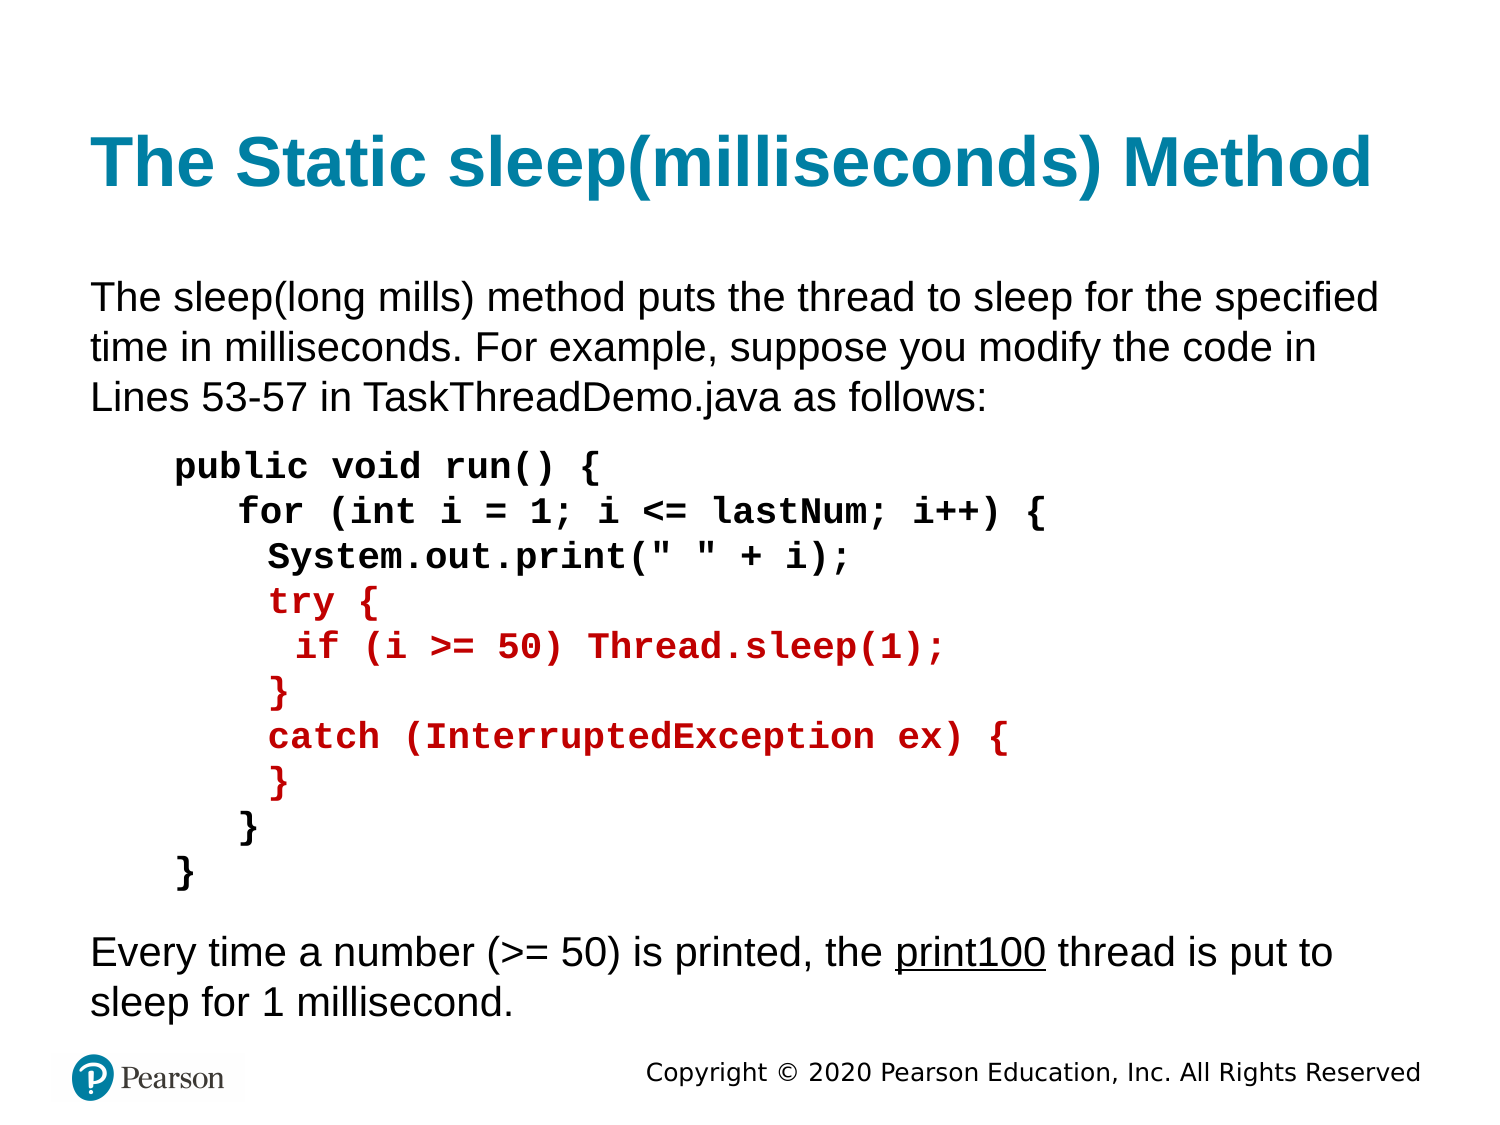

# The Static sleep(milliseconds) Method
The sleep(long mills) method puts the thread to sleep for the specified time in milliseconds. For example, suppose you modify the code in Lines 53-57 in TaskThreadDemo.java as follows:
public void run() {
for (int i = 1; i <= lastNum; i++) {
System.out.print(" " + i);
try {
if (i >= 50) Thread.sleep(1);
}
catch (InterruptedException ex) {
}
}
}
Every time a number (>= 50) is printed, the print100 thread is put to sleep for 1 millisecond.